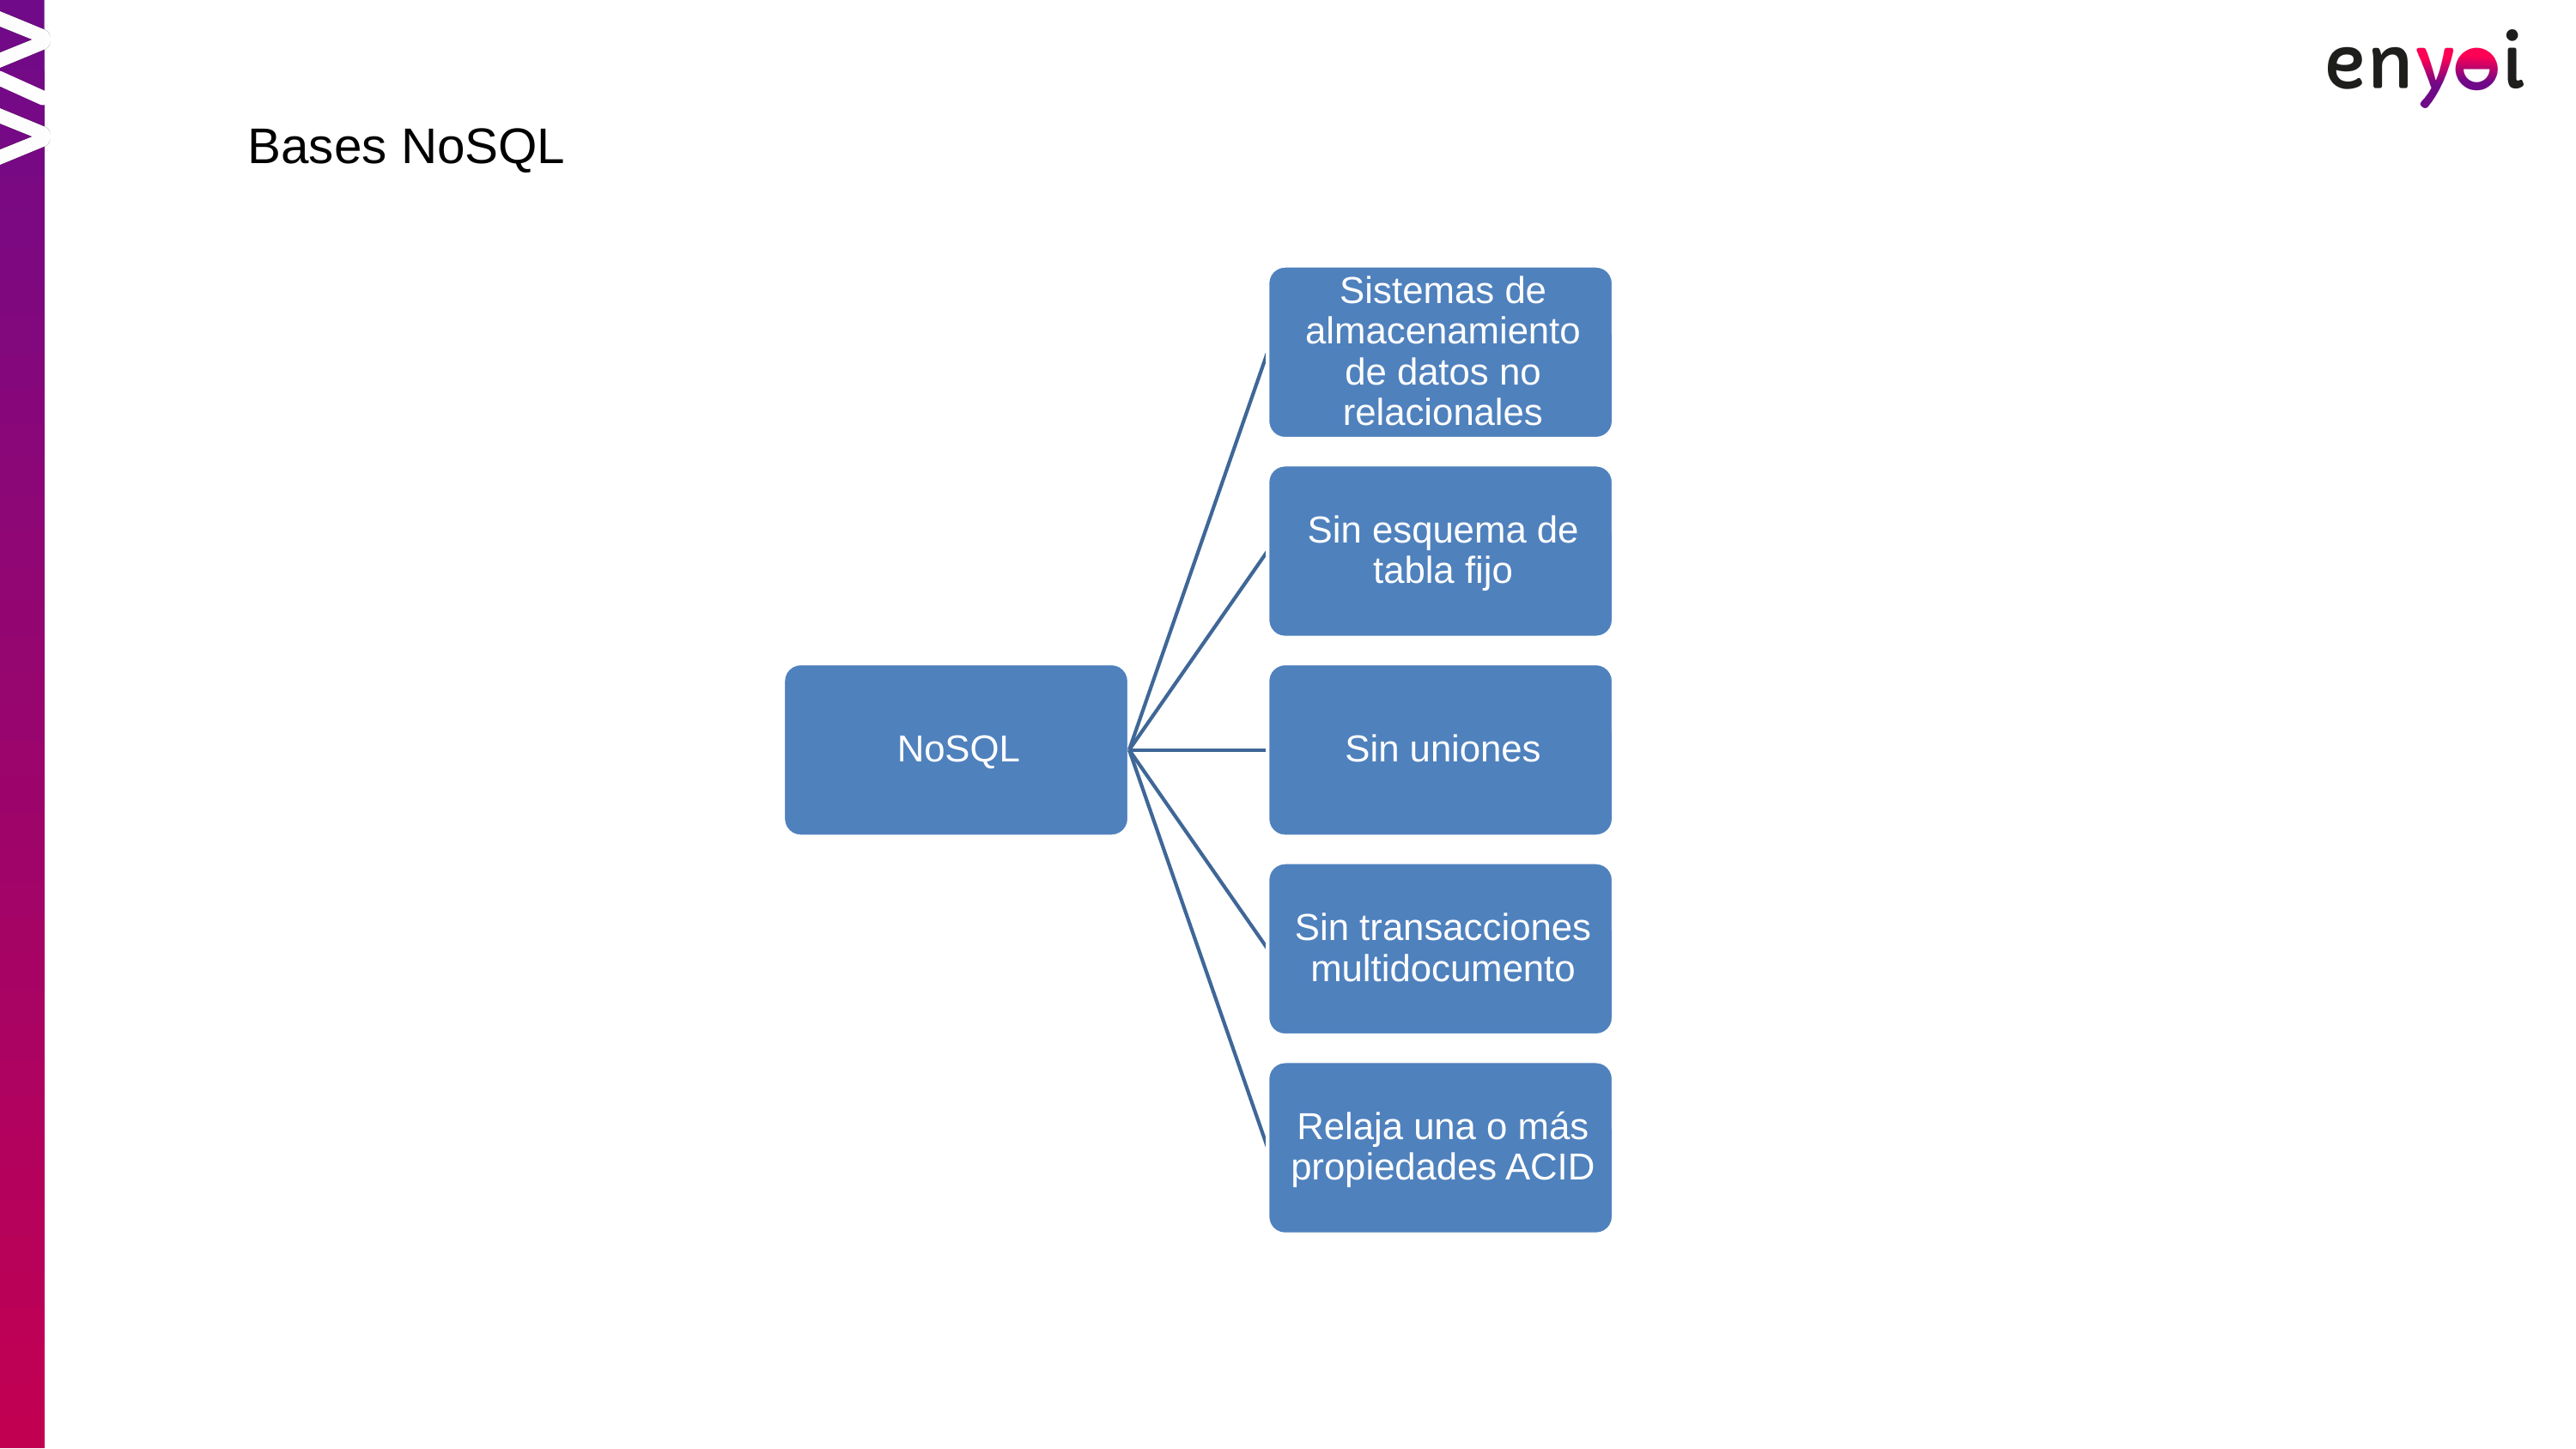

Bases NoSQL
NoSQL

Sistemas de almacenamiento de datos no relacionales

Sin esquema de tabla fijo

Sin uniones

Sin transacciones multidocumento

Relaja una o más propiedades ACID